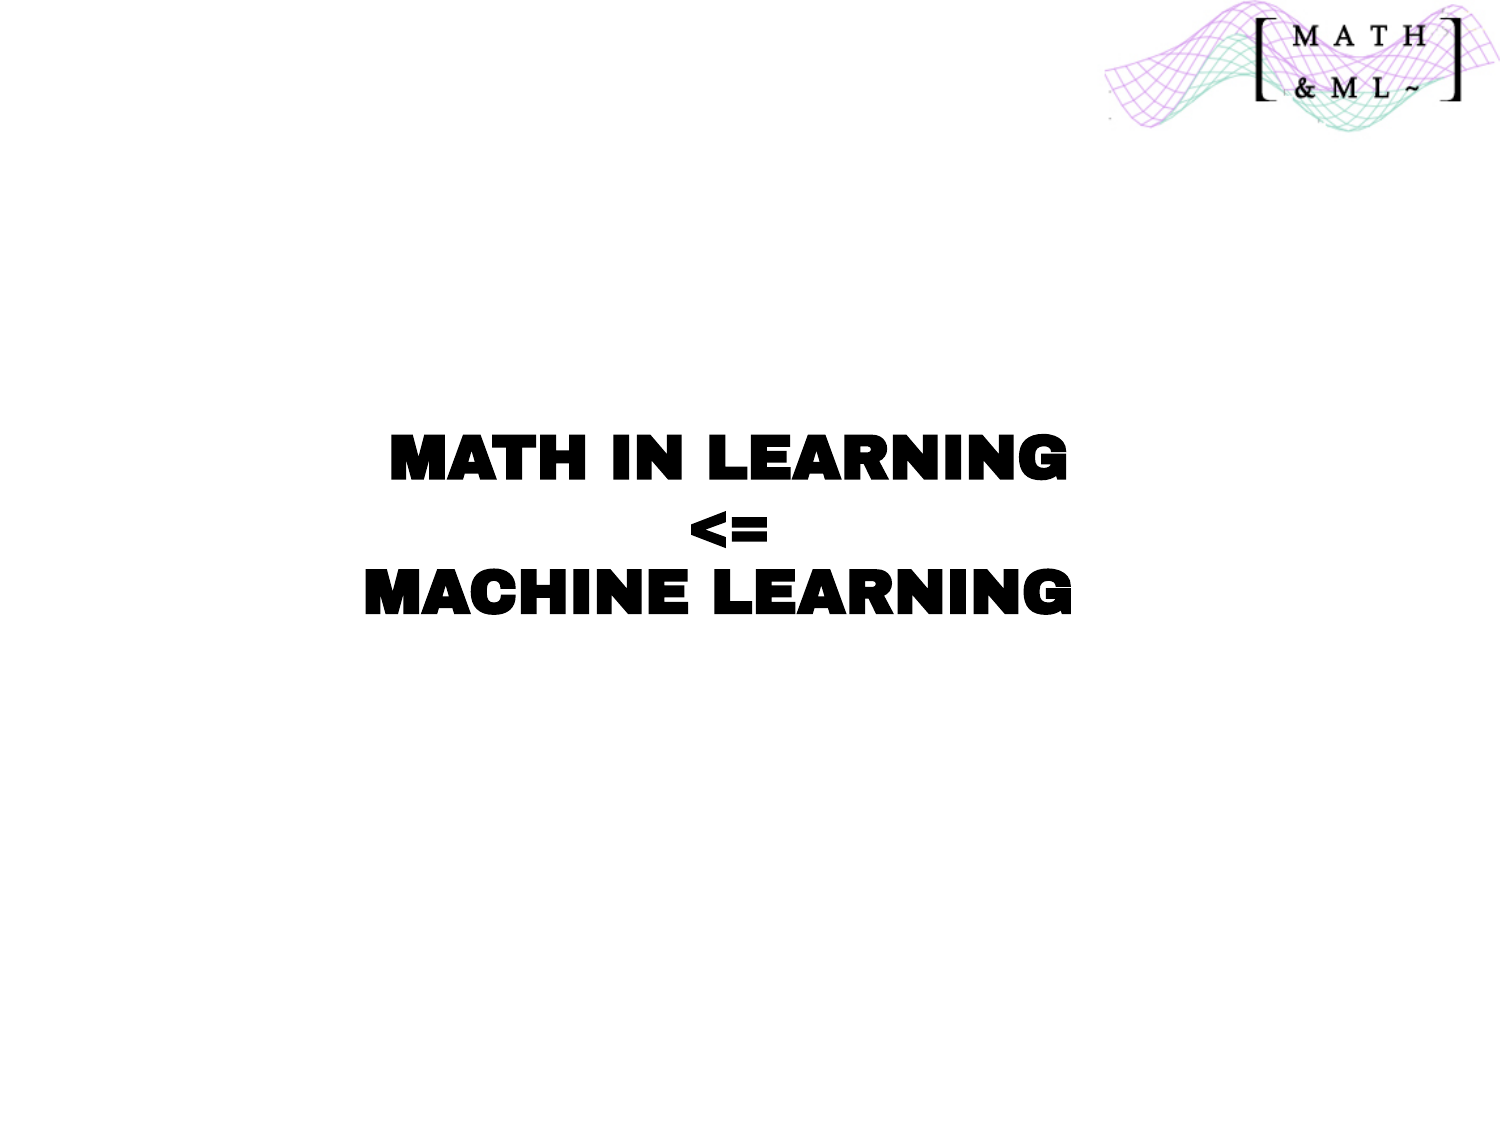

# MATH IN LEARNING <= MACHINE LEARNING